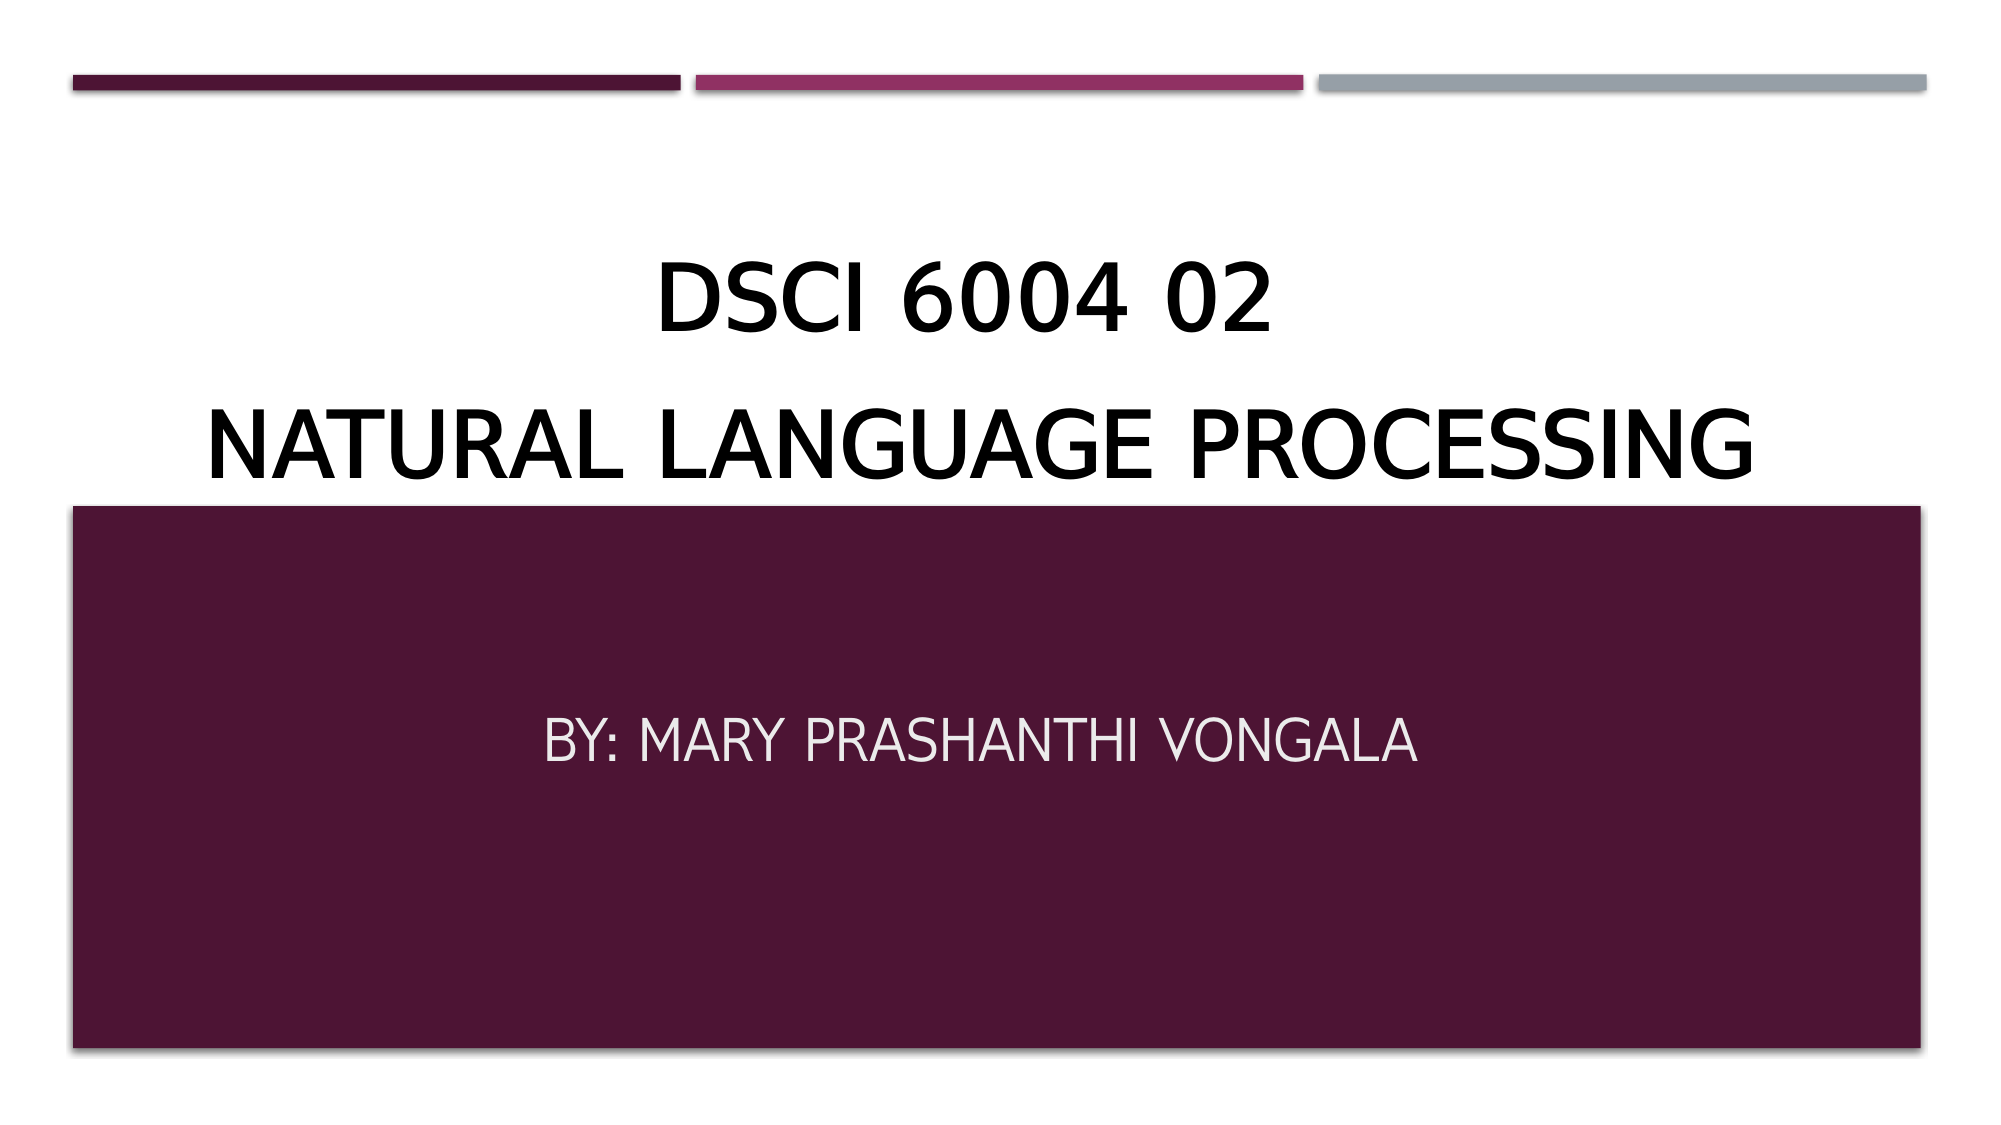

Dsci 6004 02
Natural language processing

By: Mary Prashanthi Vongala